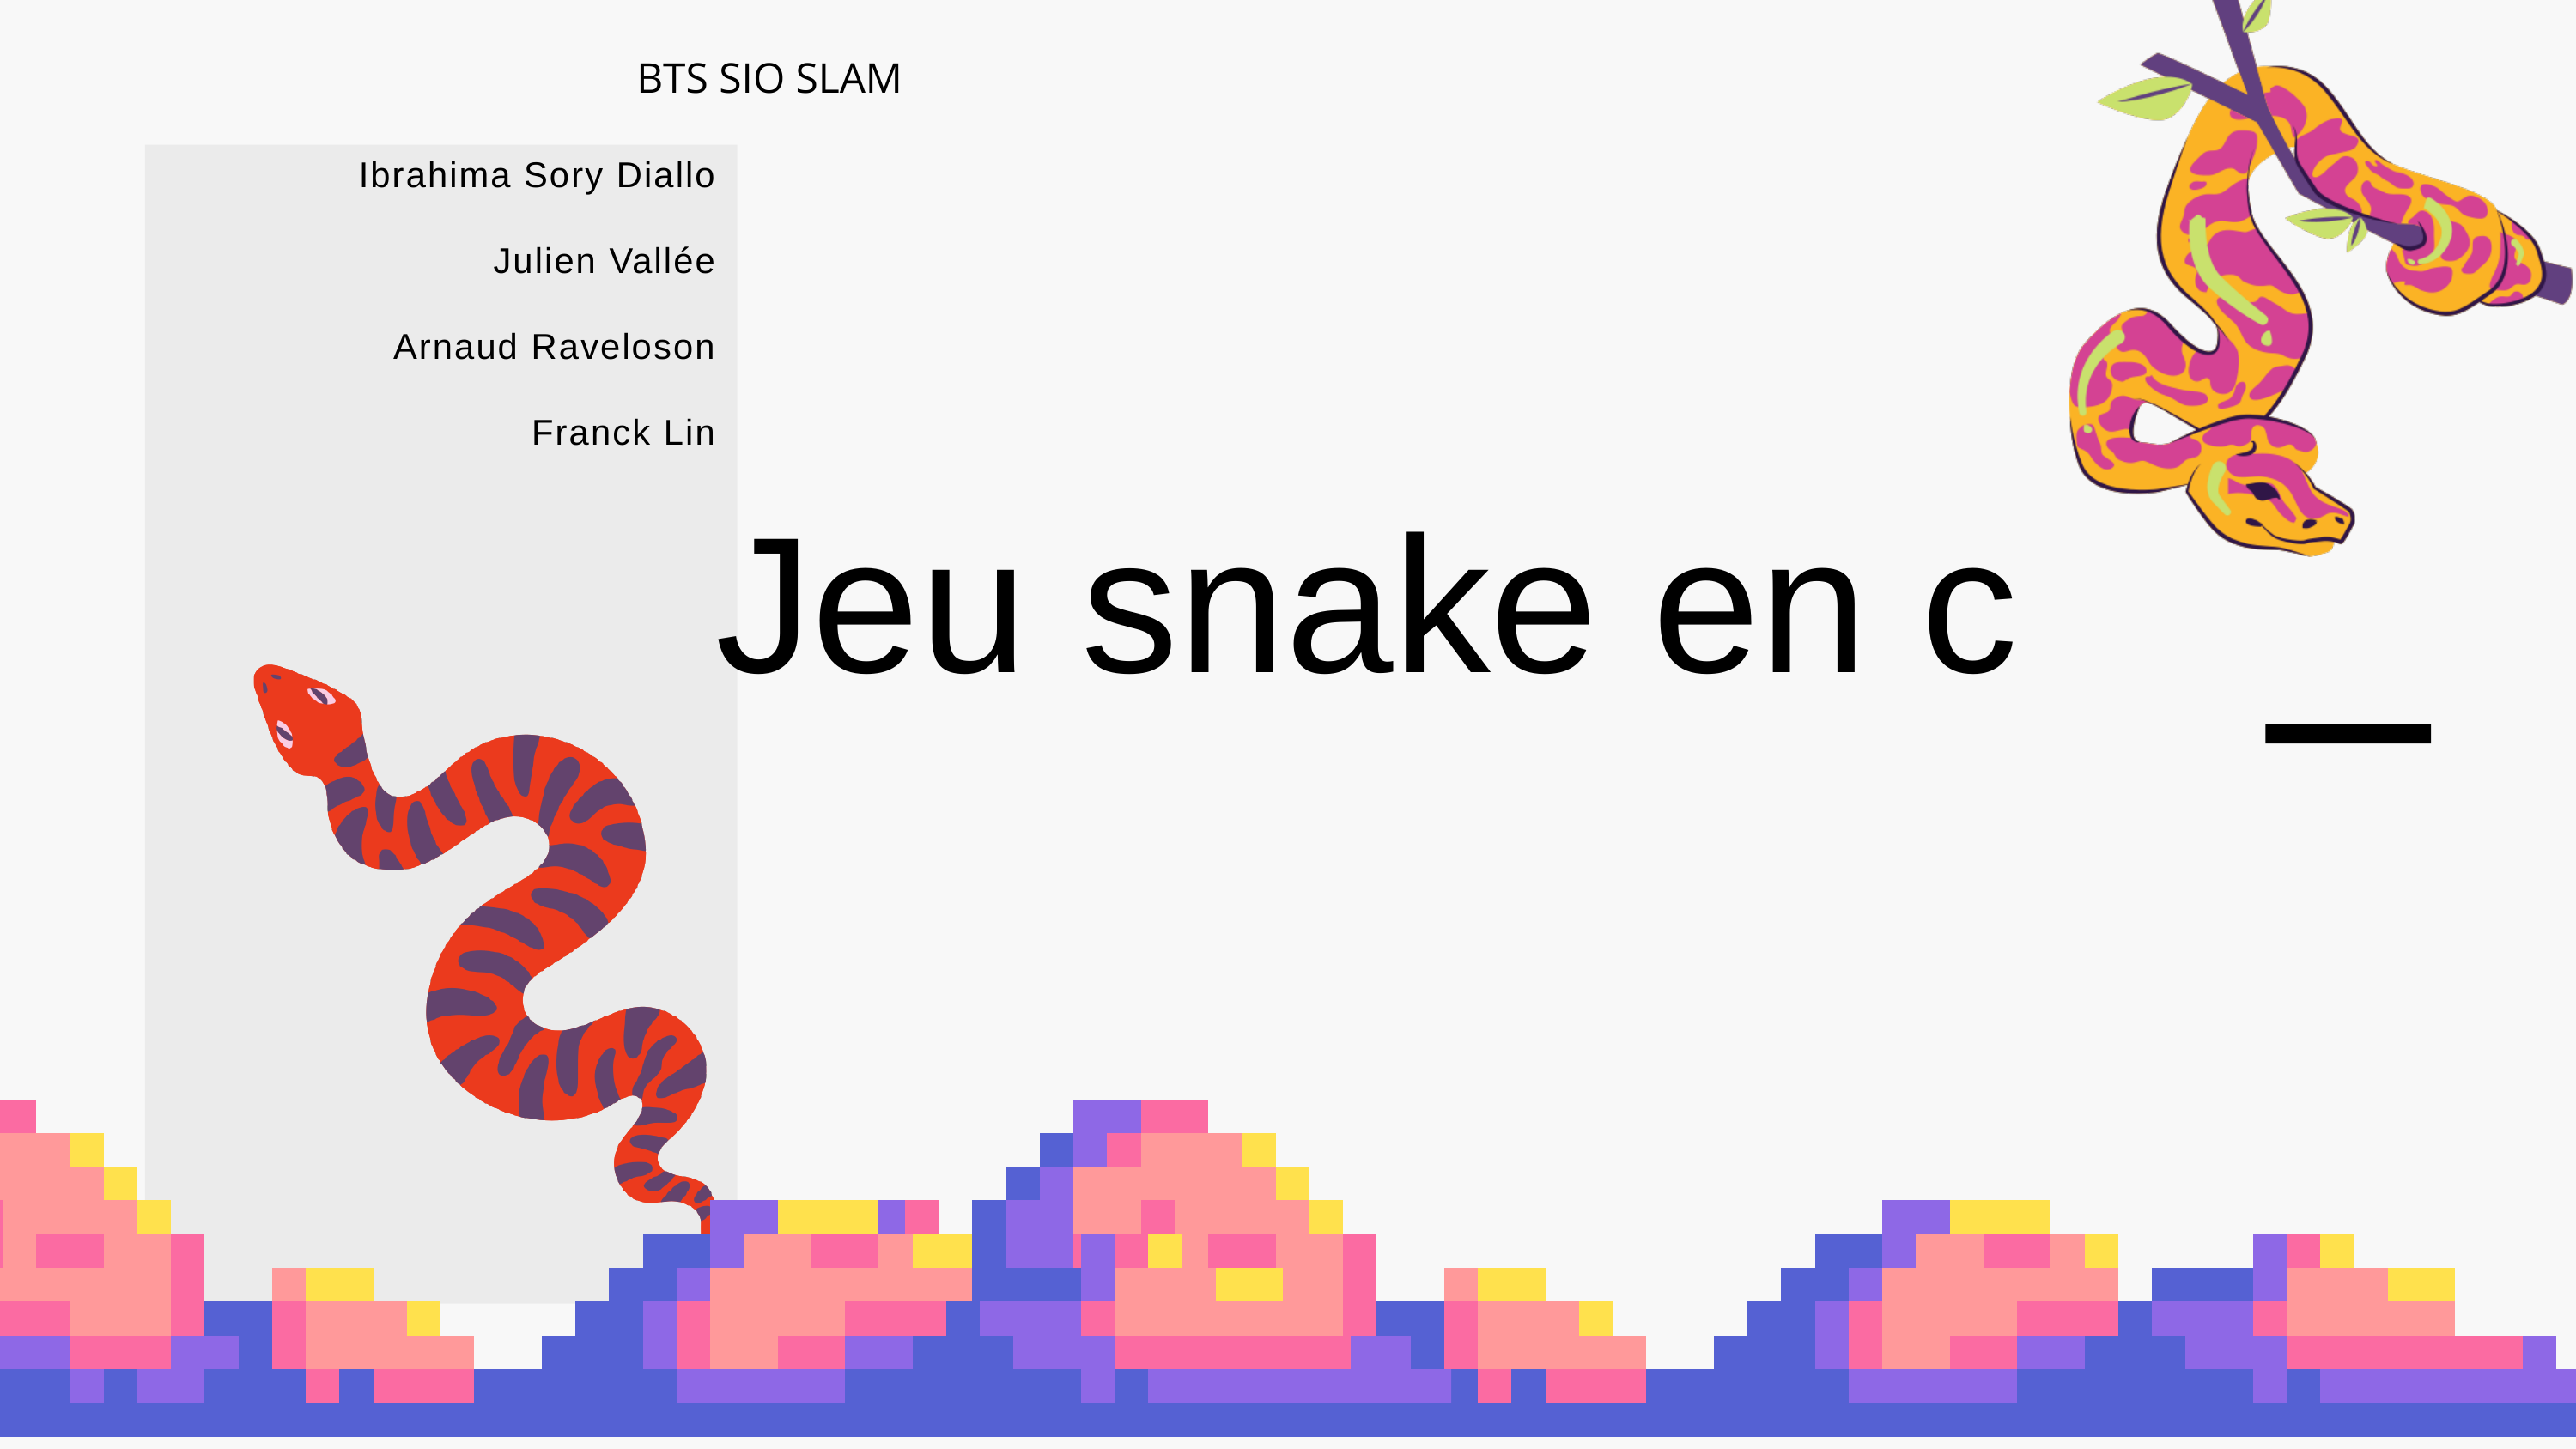

BTS SIO SLAM

Ibrahima Sory Diallo

Julien Vallée

Arnaud Raveloson

Franck Lin
Jeu snake en c